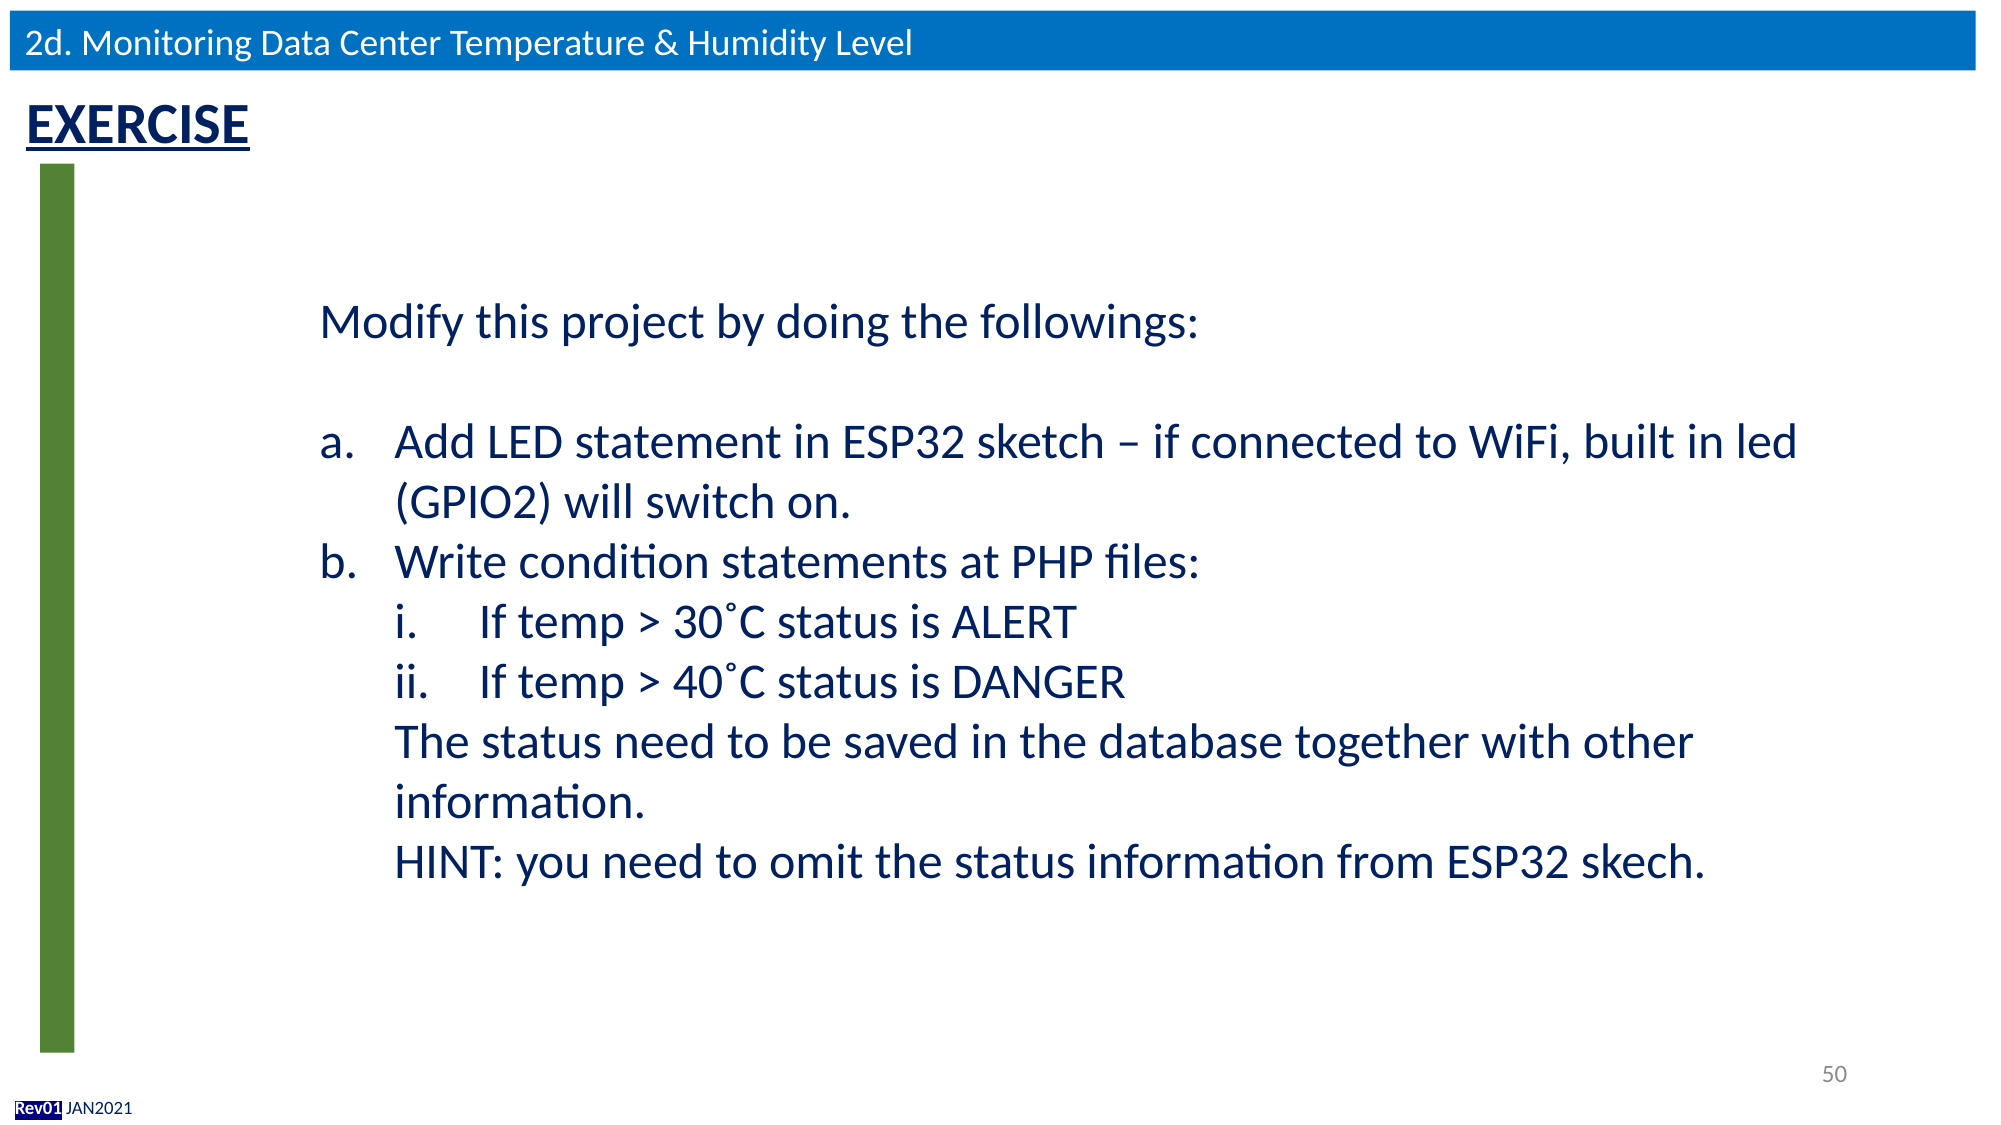

2d. Monitoring Data Center Temperature & Humidity Level
EXERCISE

Modify this project by doing the followings:

Add LED statement in ESP32 sketch – if connected to WiFi, built in led (GPIO2) will switch on.
Write condition statements at PHP files:
If temp > 30˚C status is ALERT
If temp > 40˚C status is DANGER
The status need to be saved in the database together with other information.
HINT: you need to omit the status information from ESP32 skech.
50
Rev01 JAN2021